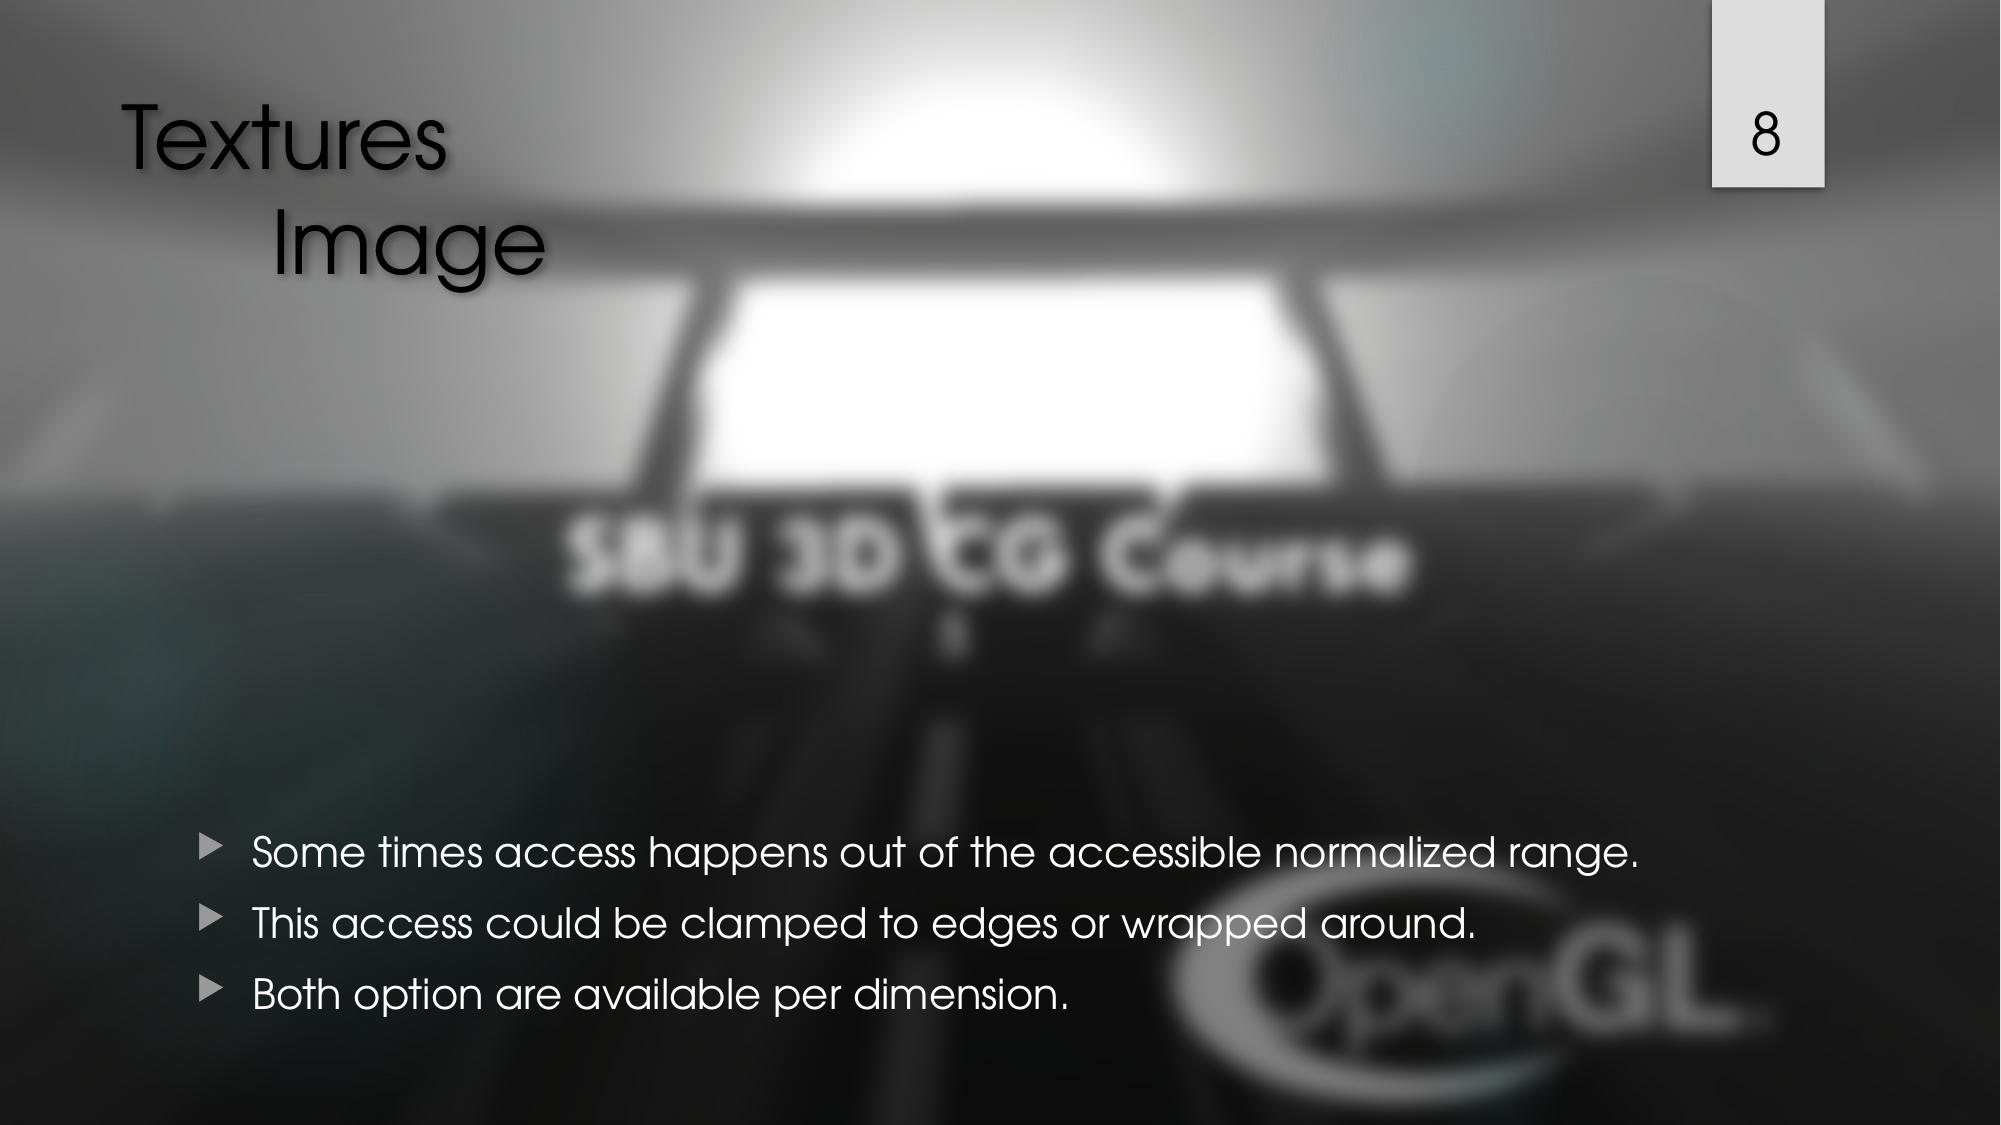

8
# Textures Image
Some times access happens out of the accessible normalized range.
This access could be clamped to edges or wrapped around.
Both option are available per dimension.